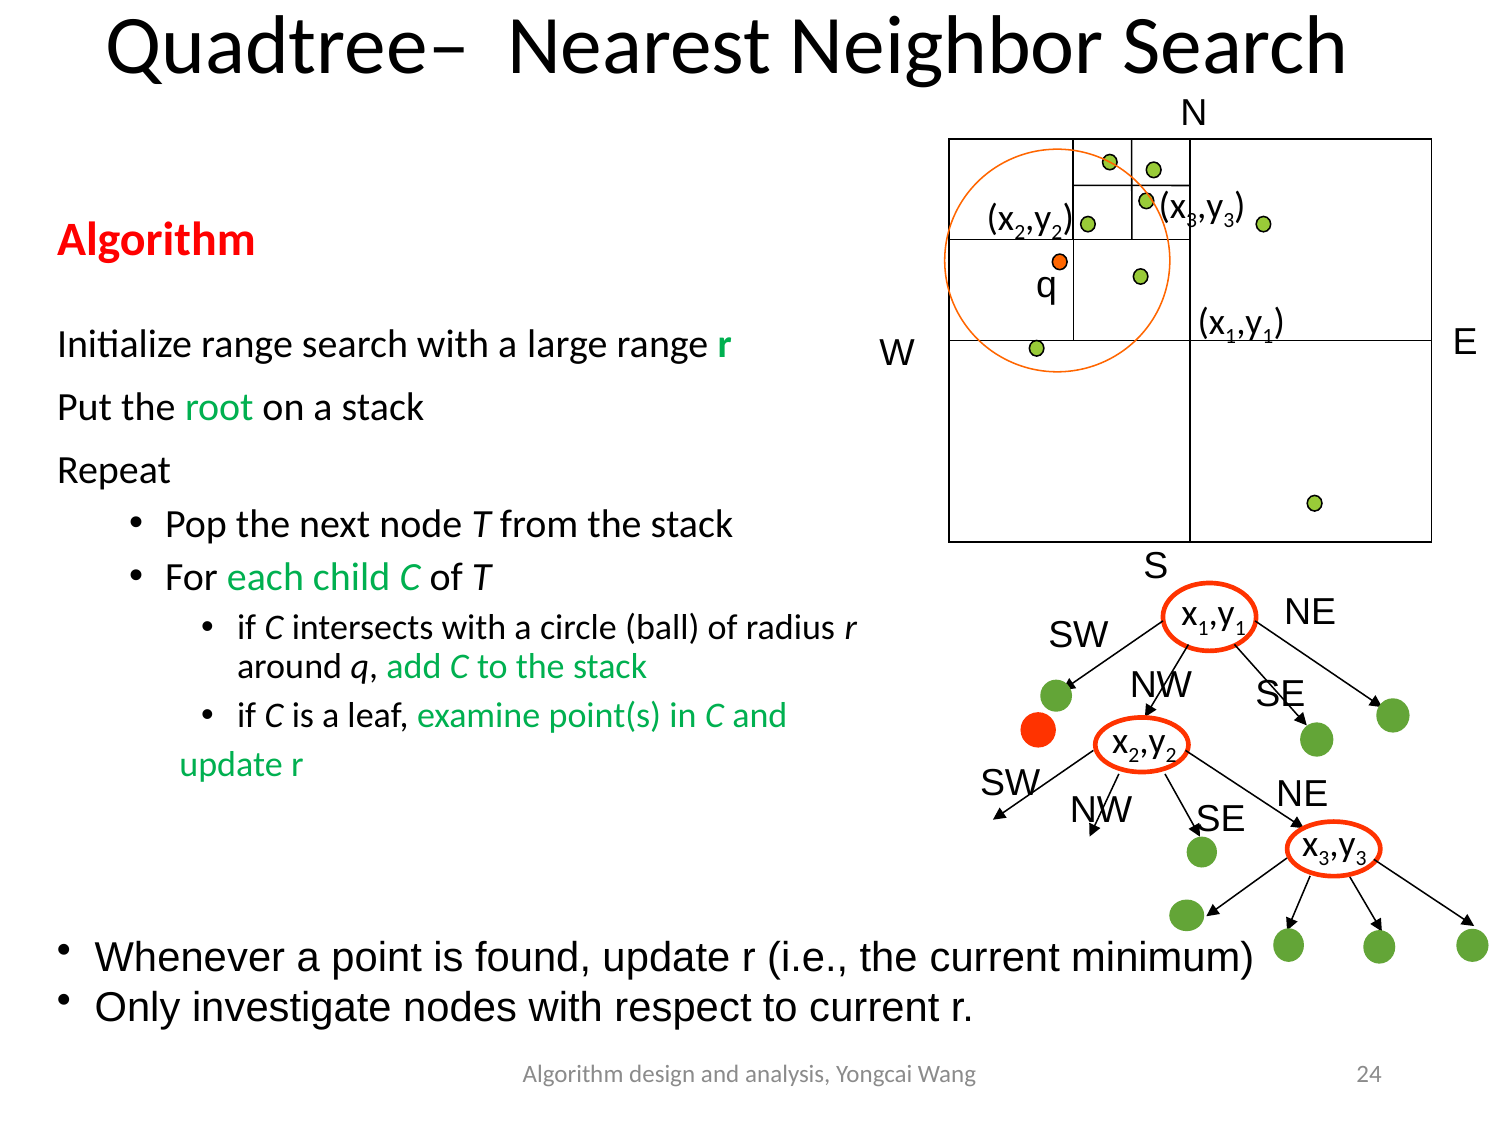

# Quadtree–  Nearest Neighbor Search
N

Algorithm

Initialize range search with a large range r
Put the root on a stack
Repeat
Pop the next node T from the stack
For each child C of T
if C intersects with a circle (ball) of radius r around q, add C to the stack
if C is a leaf, examine point(s) in C and
	  update r

(x3,y3)
(x2,y2)

q

(x1,y1)
E
W

S
NE
x1,y1

SW

NW
SE

x2,y2

SW

NE

NW
SE
x3,y3

  Whenever a point is found, update r (i.e., the current minimum)
  Only investigate nodes with respect to current r.

Algorithm design and analysis, Yongcai Wang
24